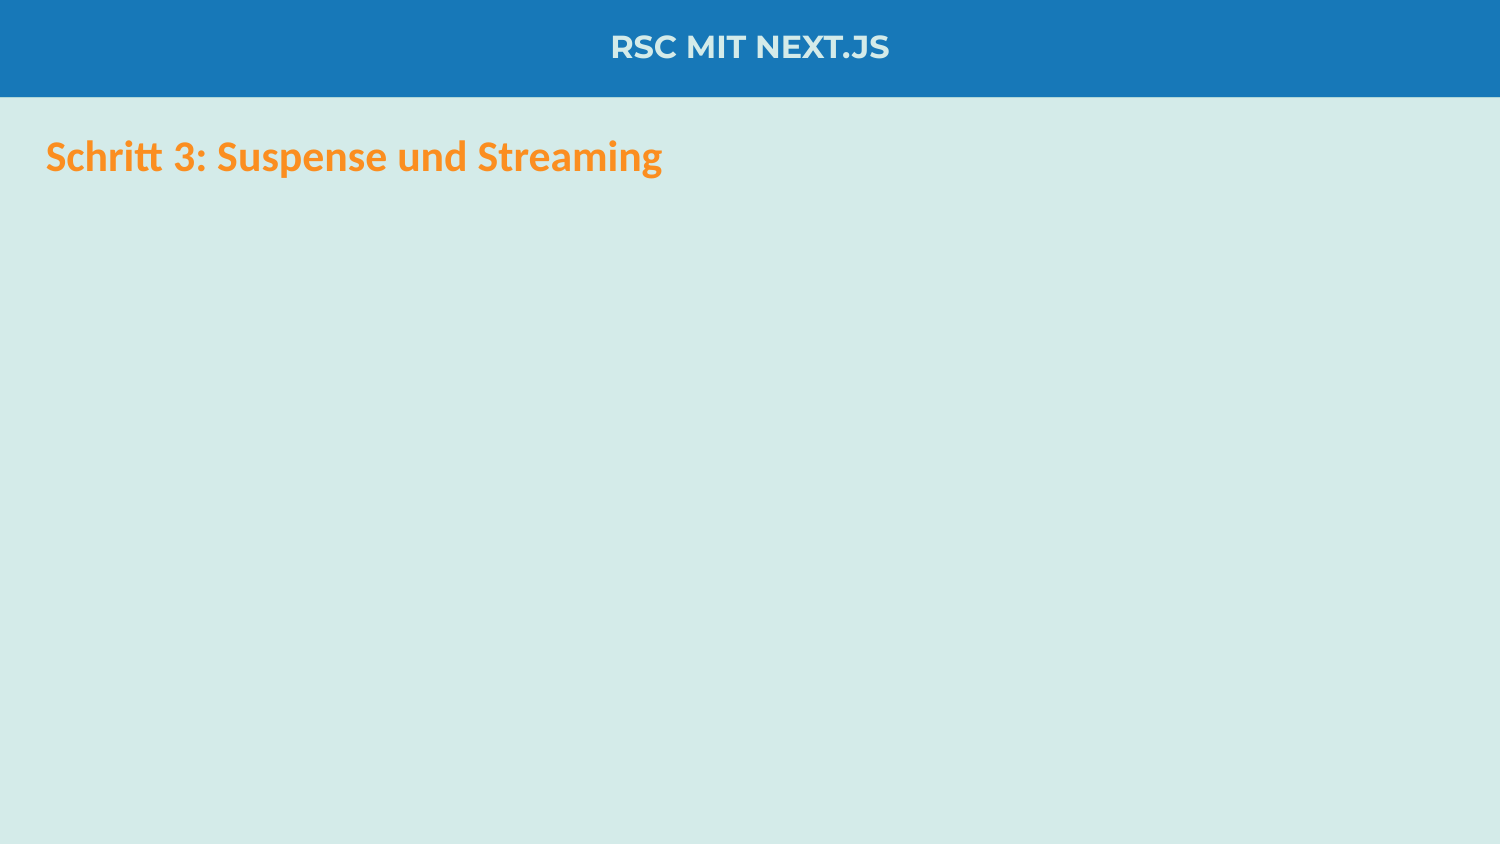

RSC mit Next.js
# suspense
Schritt 3: Suspense und Streaming